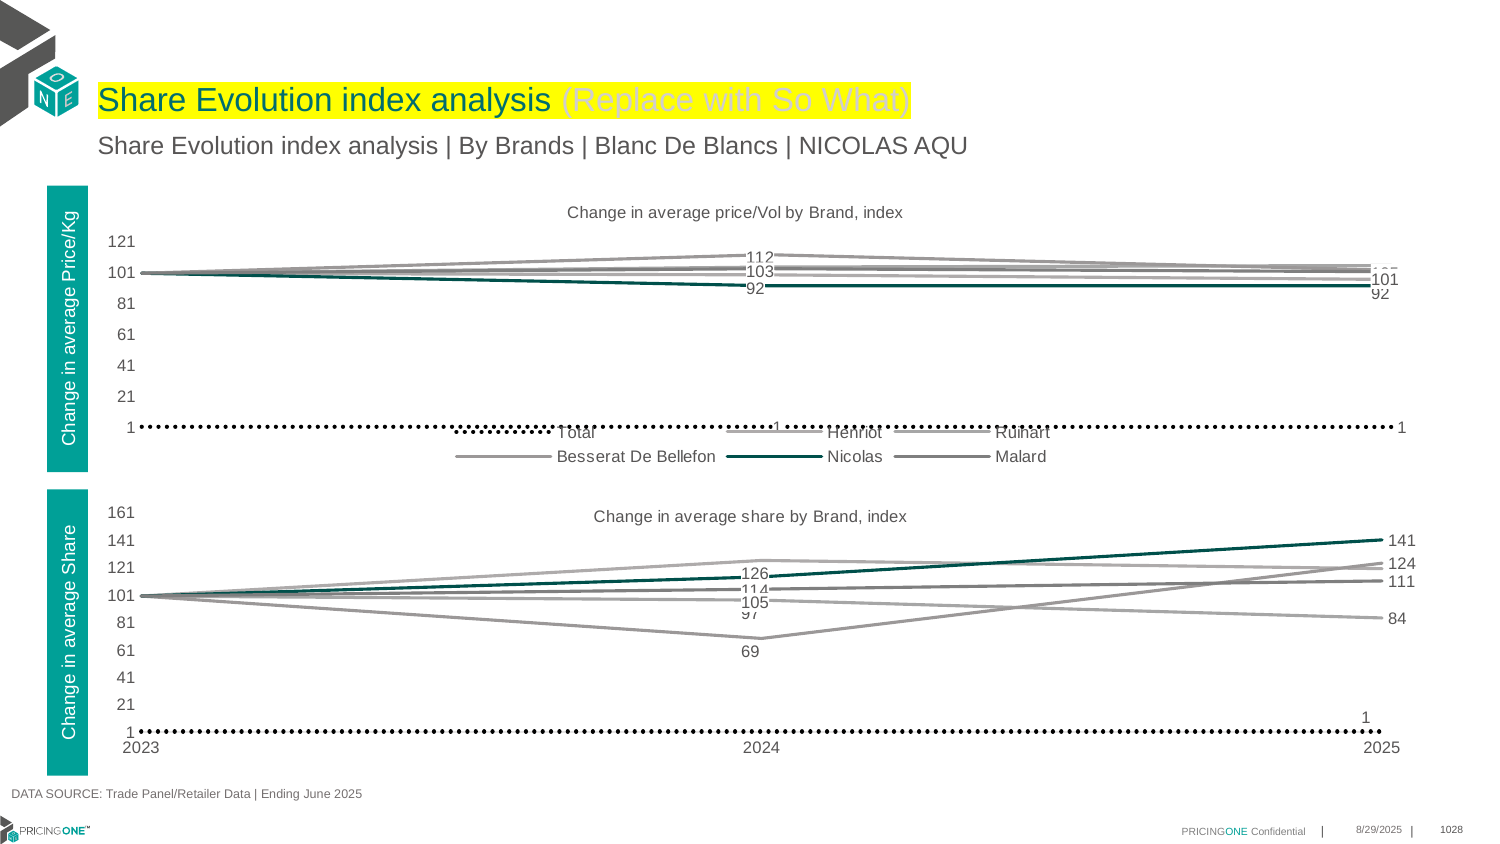

# Share Evolution index analysis (Replace with So What)
Share Evolution index analysis | By Brands | Blanc De Blancs | NICOLAS AQU

### Chart: Change in average price/Vol by Brand, index

| Category | Total | Henriot | Ruinart | Besserat De Bellefon | Nicolas | Malard |
|---|---|---|---|---|---|---|
| 2023 | 1.0 | 100.0 | 100.0 | 100.0 | 100.0 | 100.0 |
| 2024 | 1.0144276869756235 | 99.0 | 104.0 | 112.0 | 92.0 | 103.0 |
| 2025 | 0.9159711013840677 | 96.0 | 105.0 | 102.0 | 92.0 | 101.0 |
Change in average Price/Kg

### Chart: Change in average share by Brand, index

| Category | Total | Henriot | Ruinart | Besserat De Bellefon | Nicolas | Malard |
|---|---|---|---|---|---|---|
| 2023 | 1.0 | 100.0 | 100.0 | 100.0 | 100.0 | 100.0 |
| 2024 | 1.0 | 126.0 | 97.0 | 69.0 | 114.0 | 105.0 |
| 2025 | 1.0 | 120.0 | 84.0 | 124.0 | 141.0 | 111.0 |
Change in average Share
DATA SOURCE: Trade Panel/Retailer Data | Ending June 2025

8/29/2025
1028